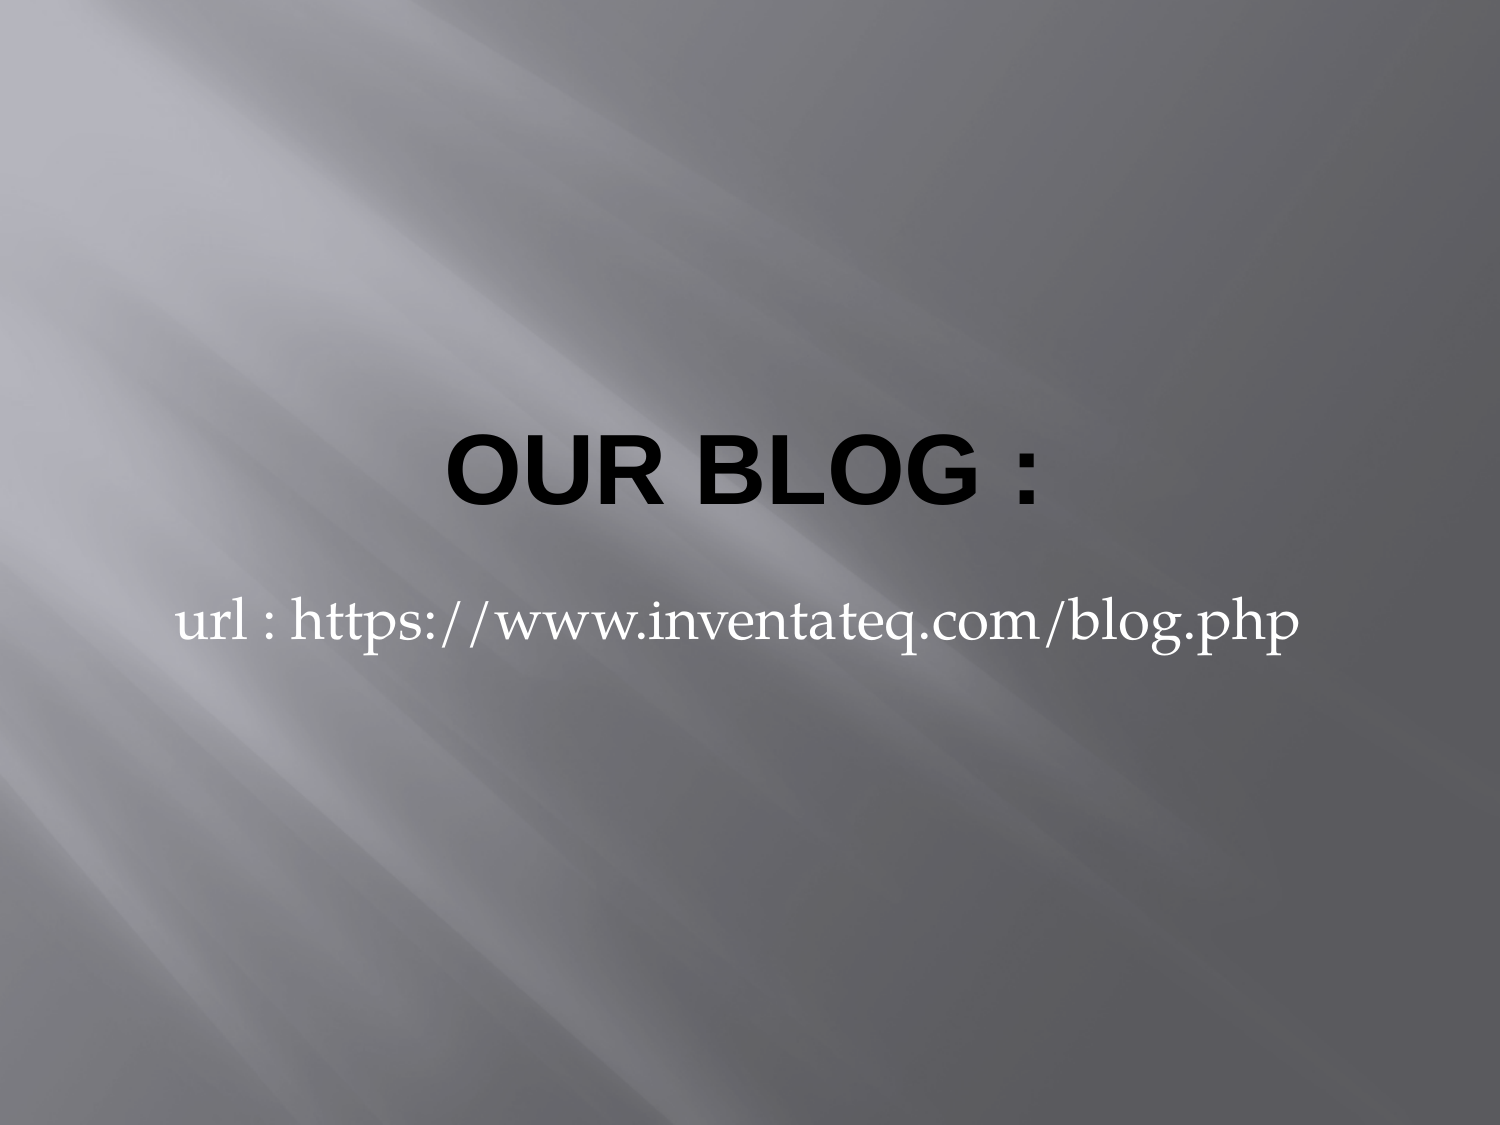

# Our blog :
url : https://www.inventateq.com/blog.php